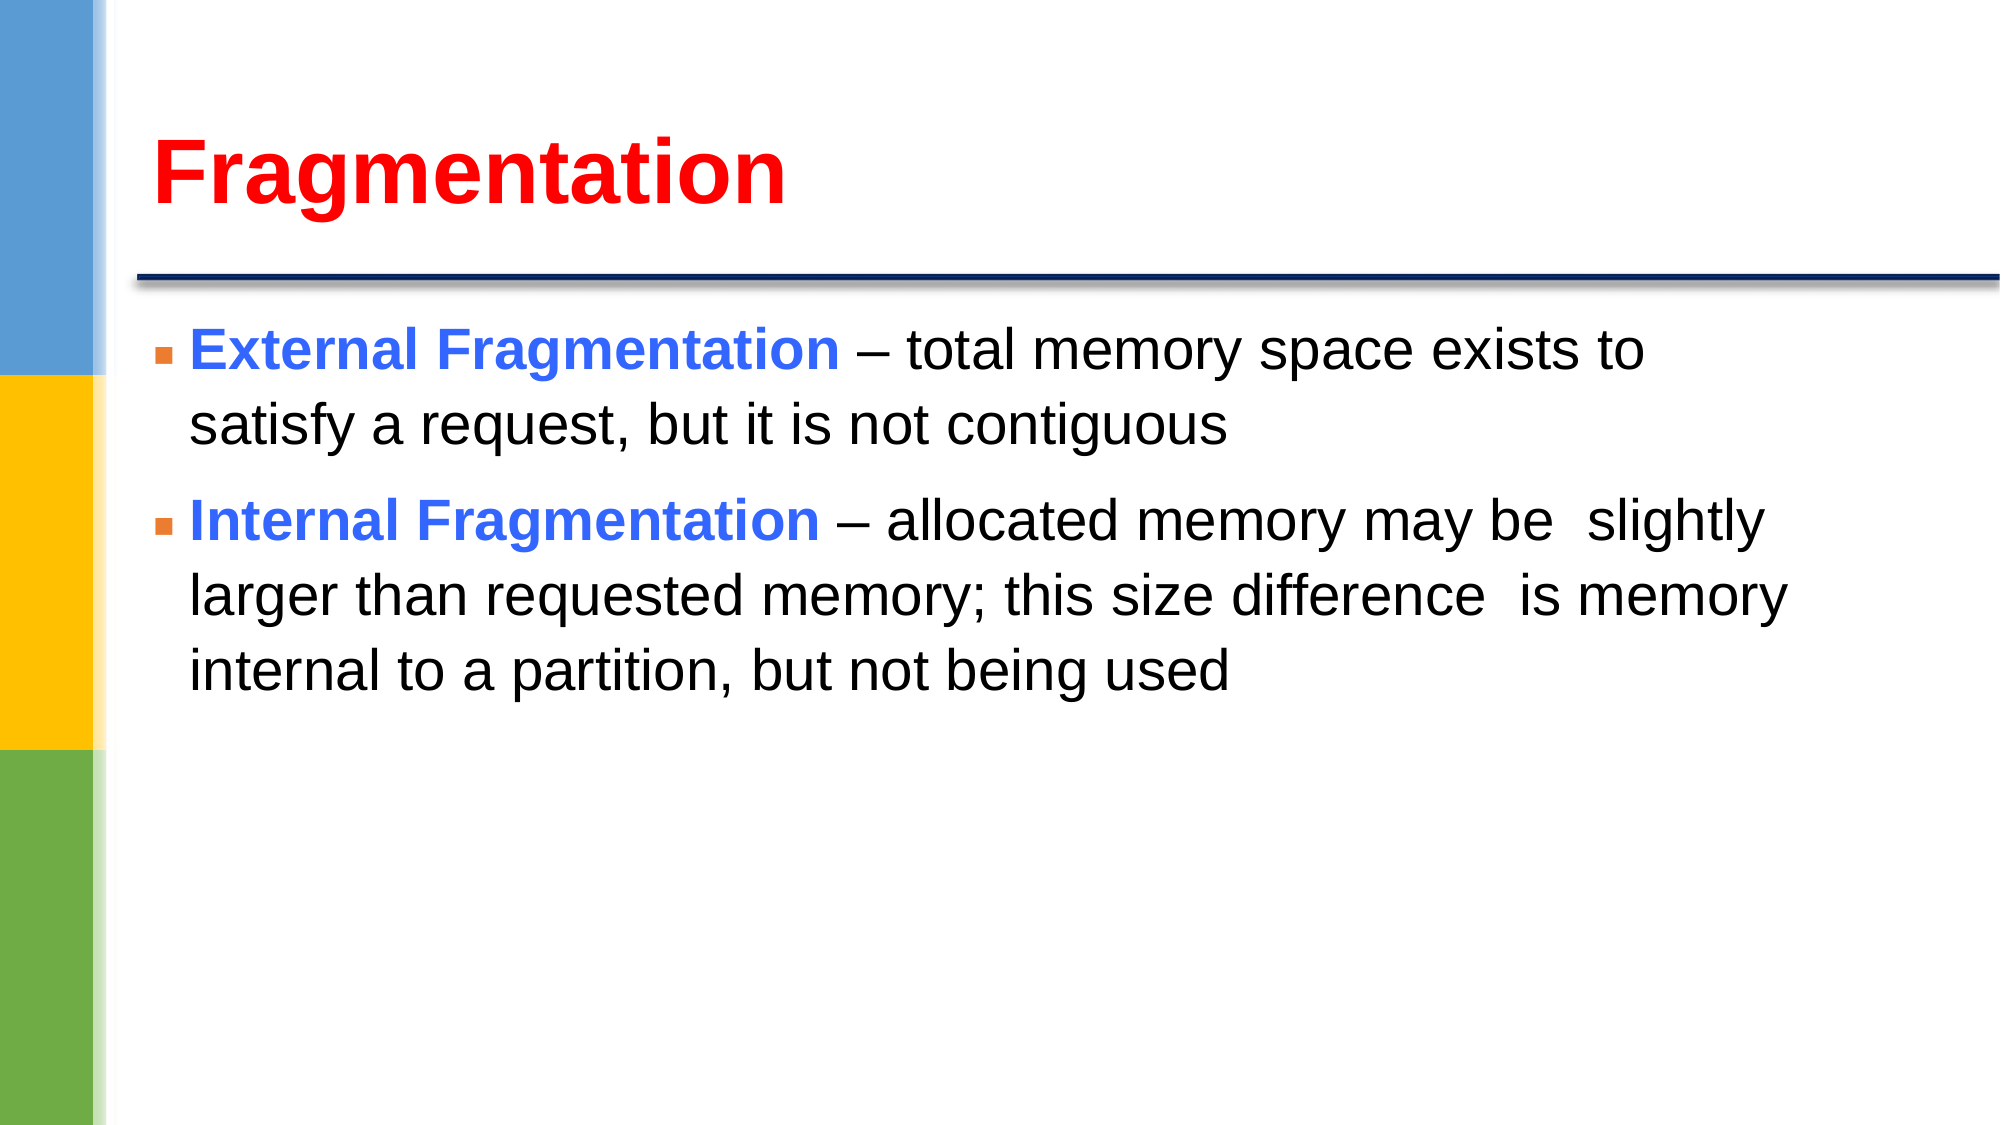

# Fragmentation

External Fragmentation – total memory space exists to  satisfy a request, but it is not contiguous
Internal Fragmentation – allocated memory may be  slightly larger than requested memory; this size difference  is memory internal to a partition, but not being used